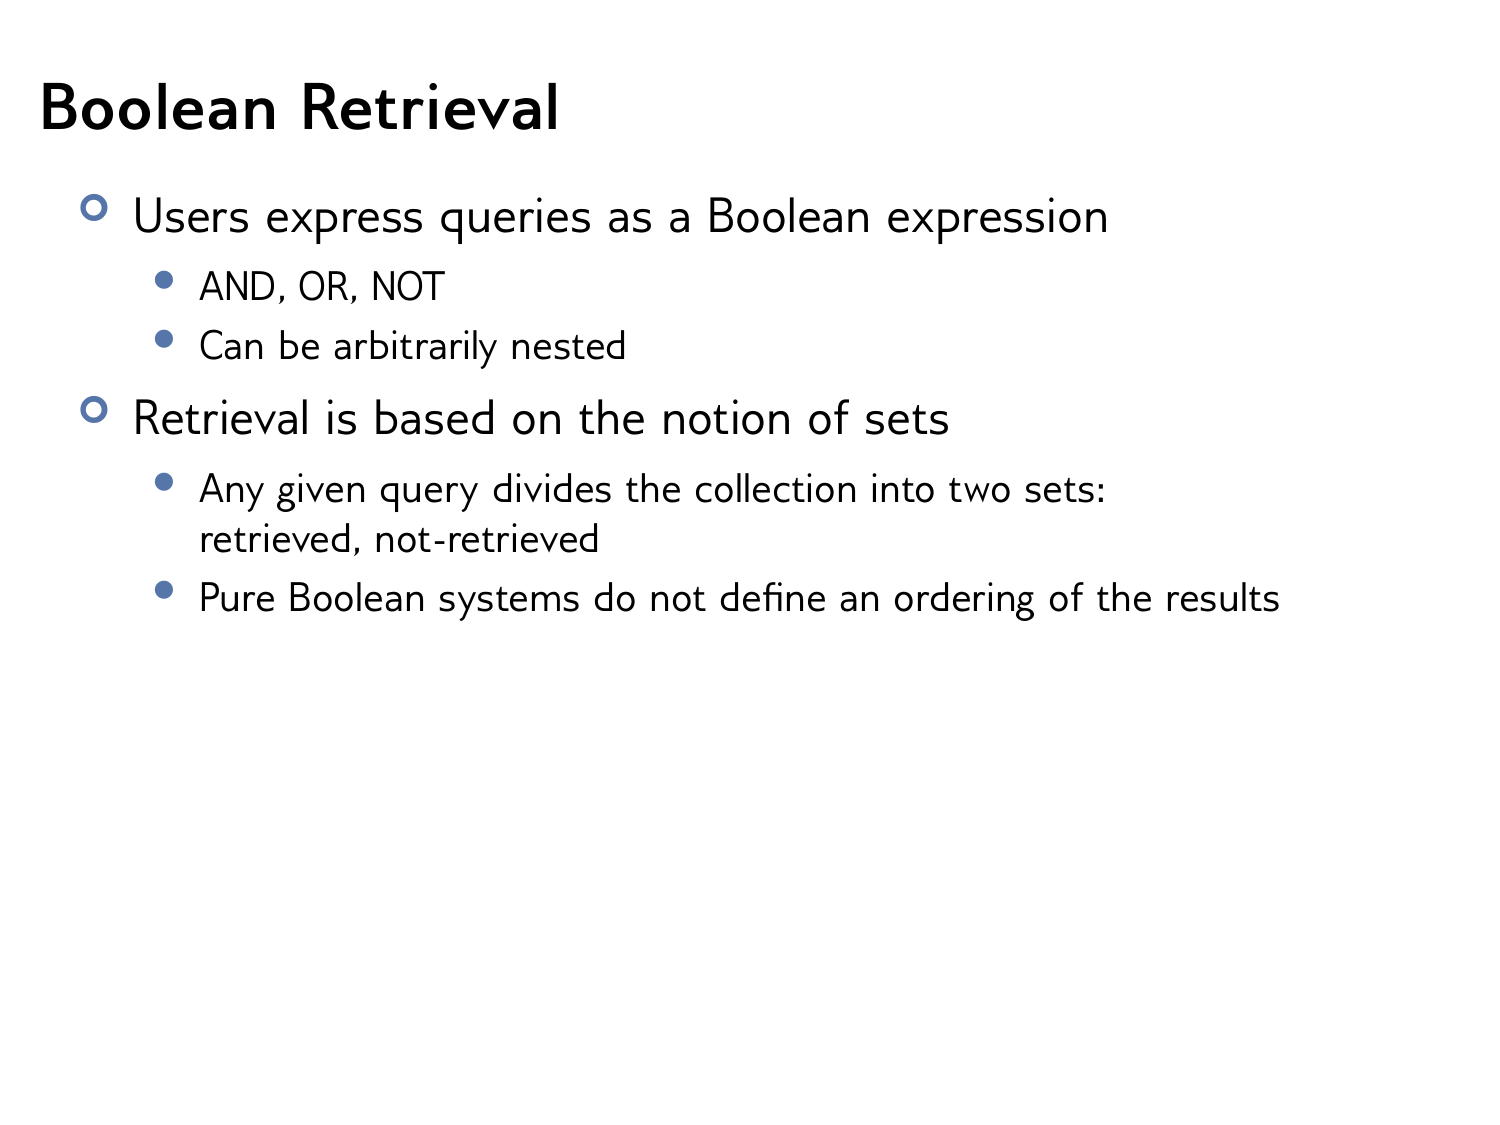

# Boolean Retrieval
Users express queries as a Boolean expression
AND, OR, NOT
Can be arbitrarily nested
Retrieval is based on the notion of sets
Any given query divides the collection into two sets:
retrieved, not-retrieved
Pure Boolean systems do not define an ordering of the results